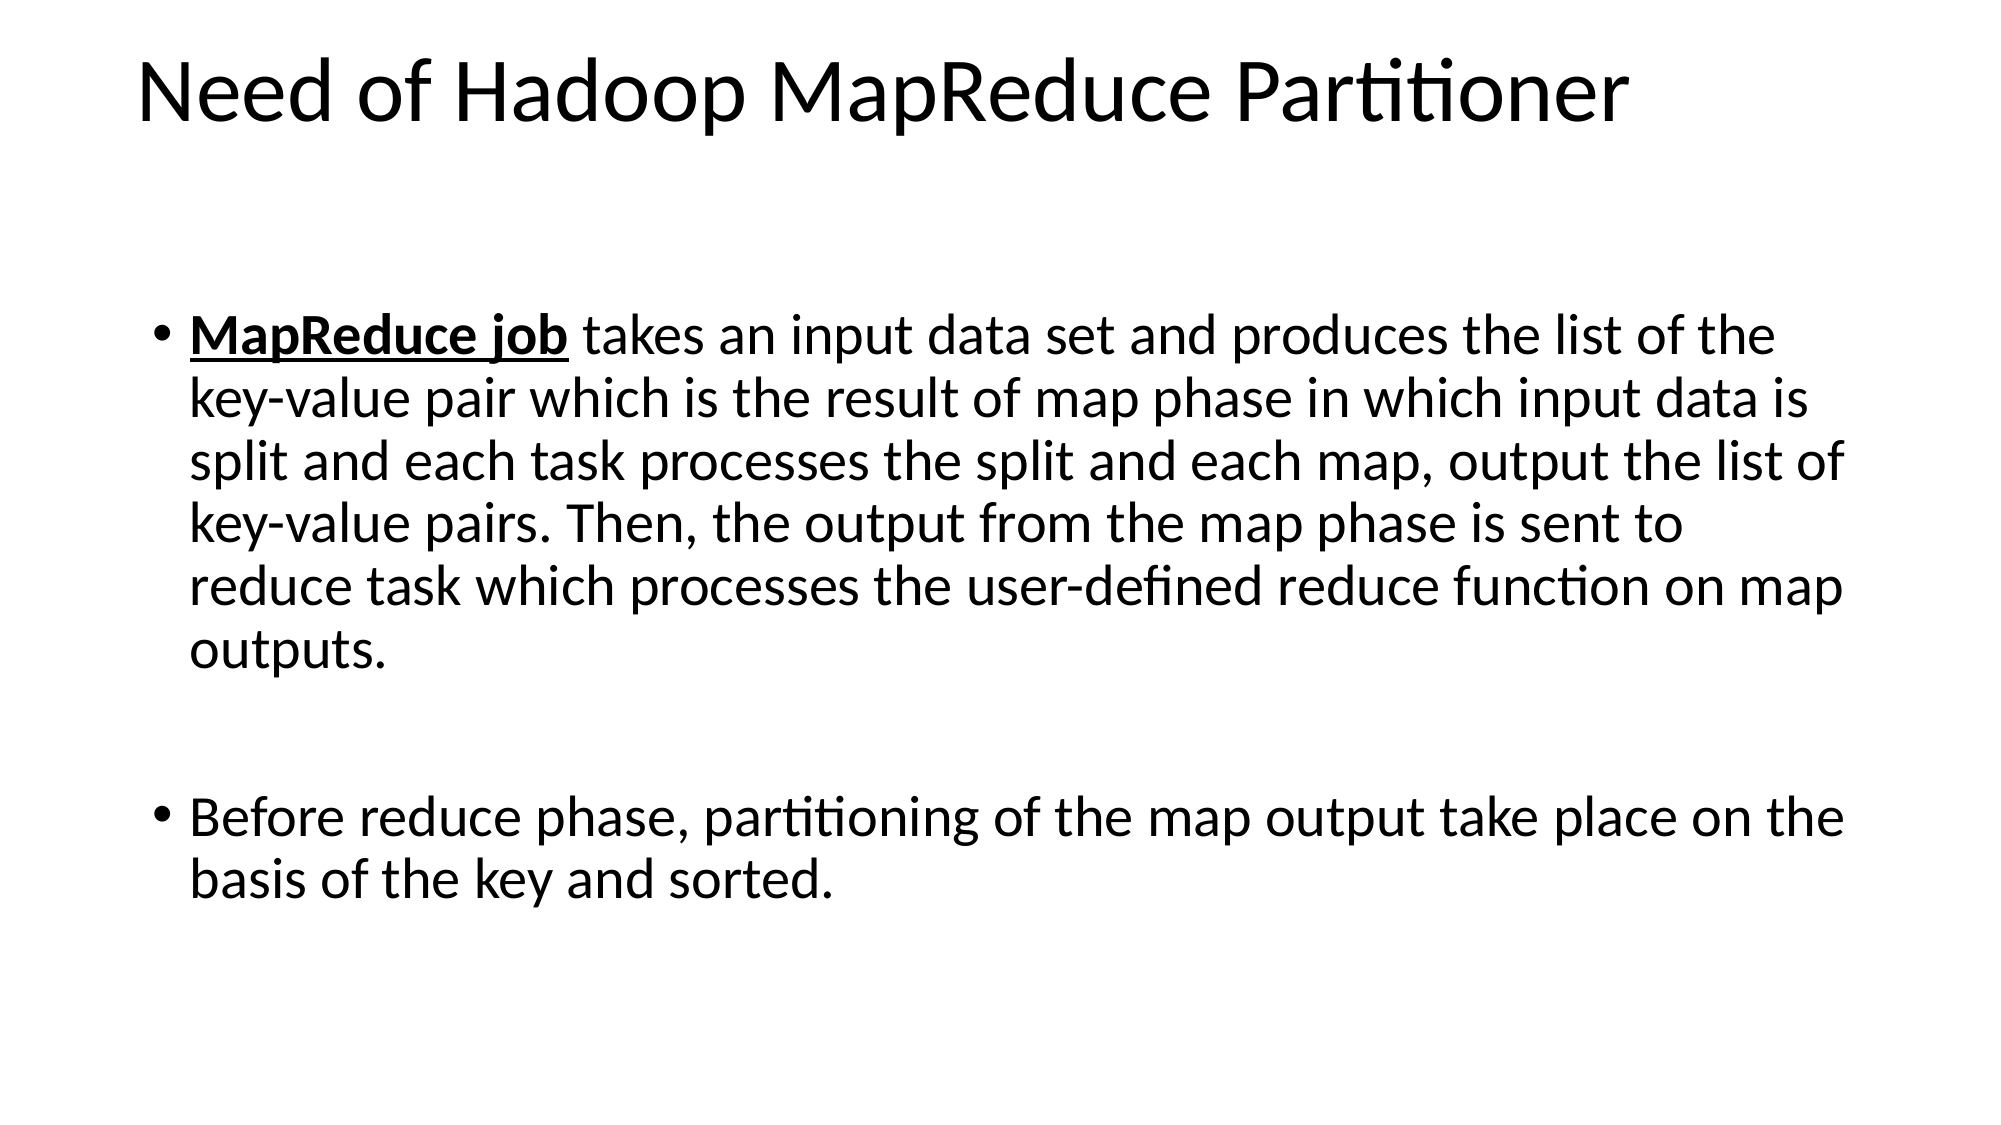

# Need of Hadoop MapReduce Partitioner

MapReduce job takes an input data set and produces the list of the key-value pair which is the result of map phase in which input data is split and each task processes the split and each map, output the list of key-value pairs. Then, the output from the map phase is sent to reduce task which processes the user-defined reduce function on map outputs.

Before reduce phase, partitioning of the map output take place on the basis of the key and sorted.